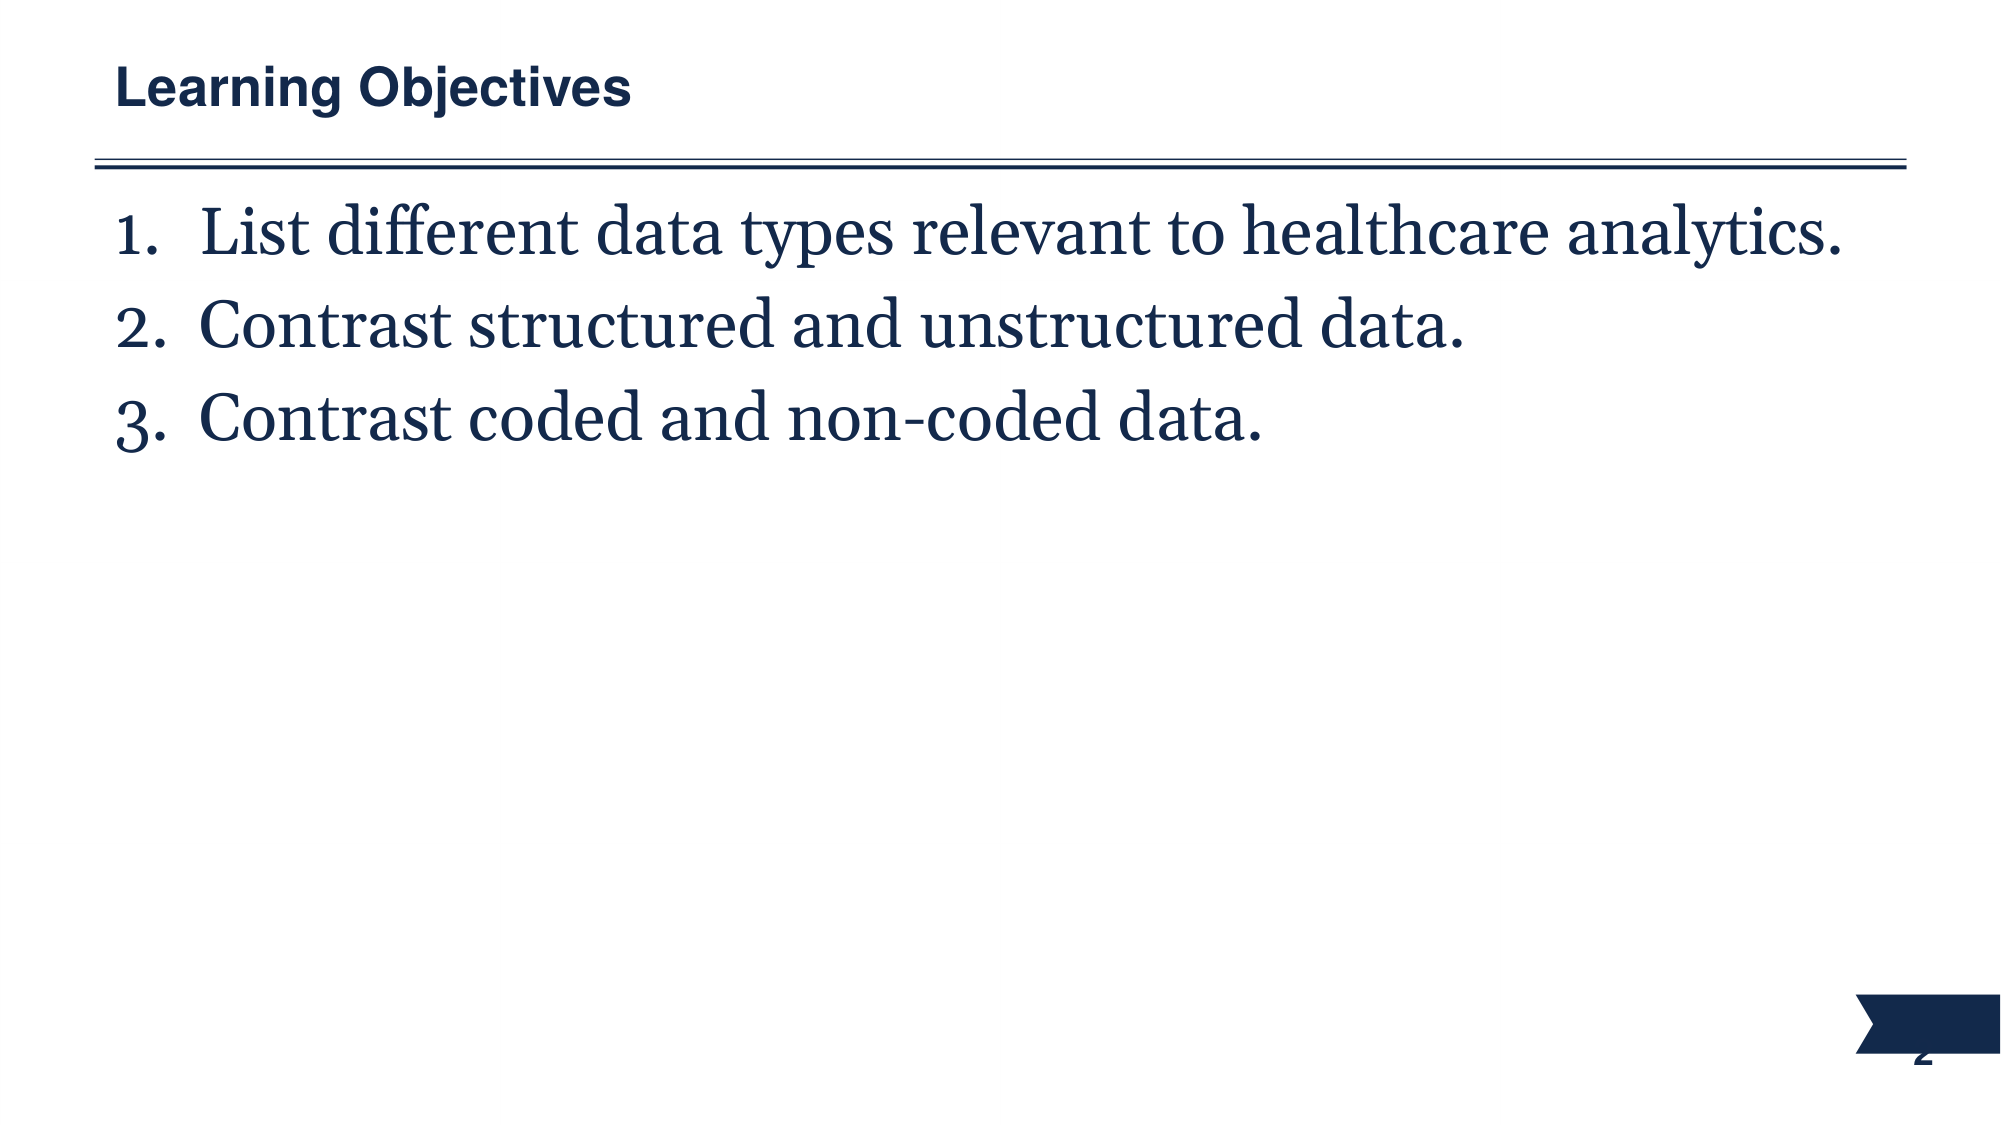

# Learning Objectives
List different data types relevant to healthcare analytics.
Contrast structured and unstructured data.
Contrast coded and non-coded data.
2